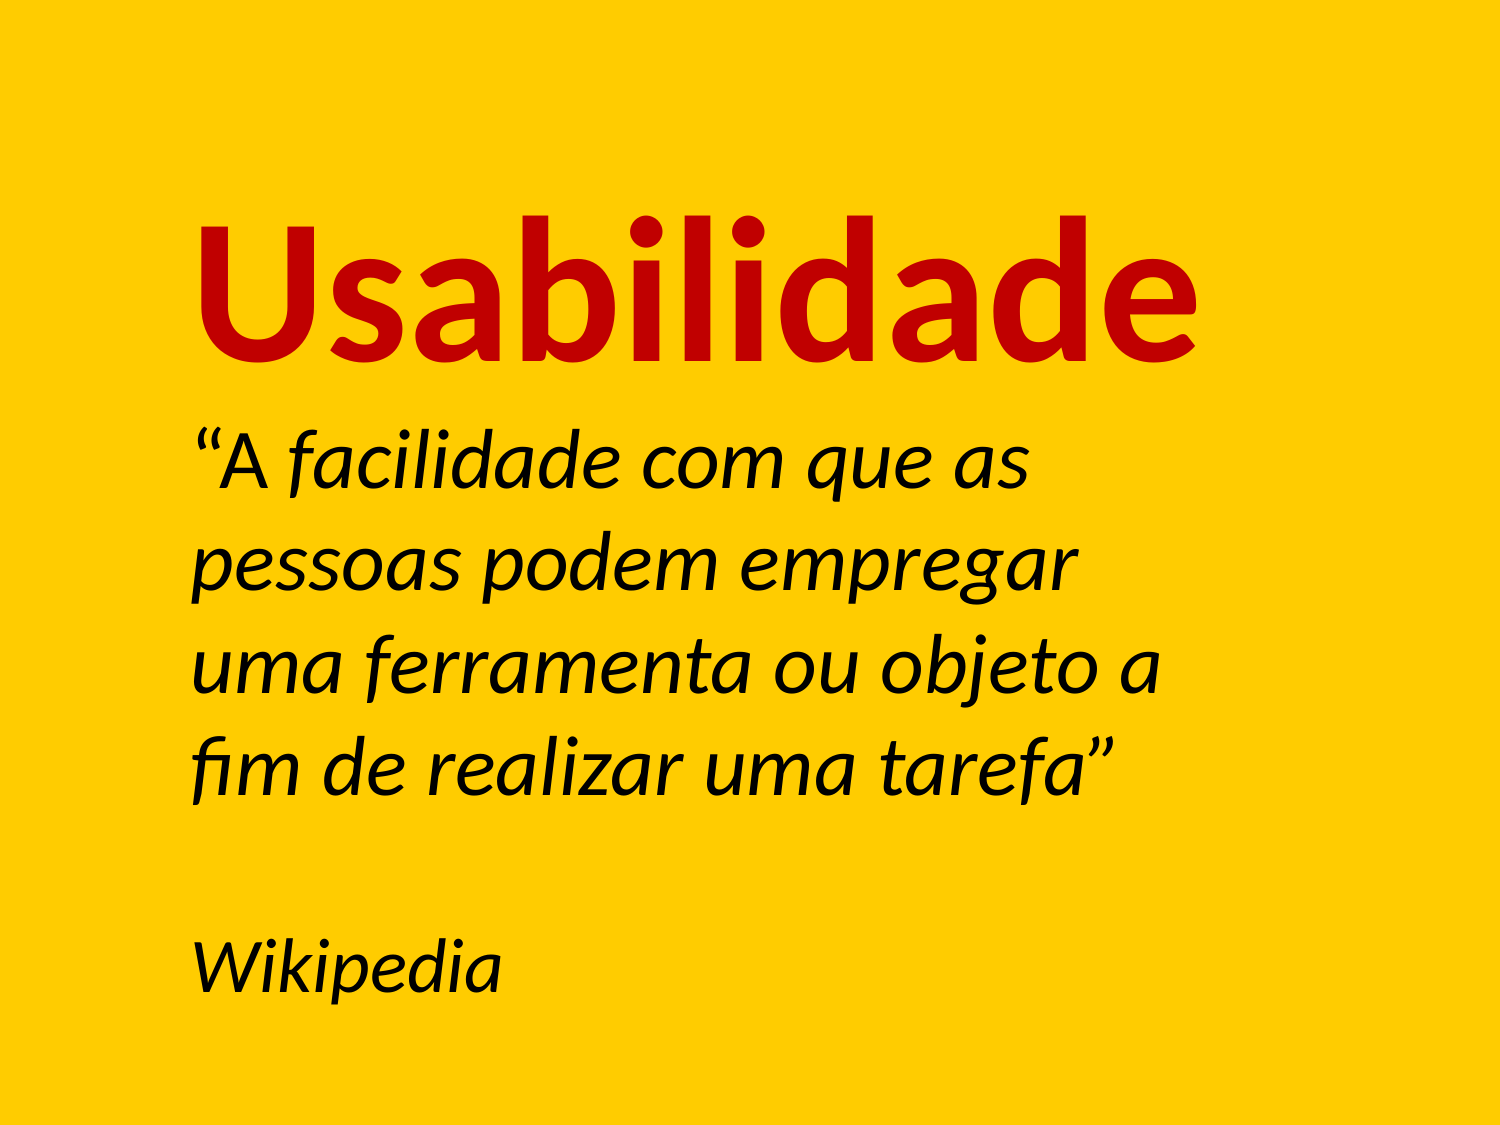

# Usabilidade “A facilidade com que as pessoas podem empregar uma ferramenta ou objeto a fim de realizar uma tarefa” Wikipedia